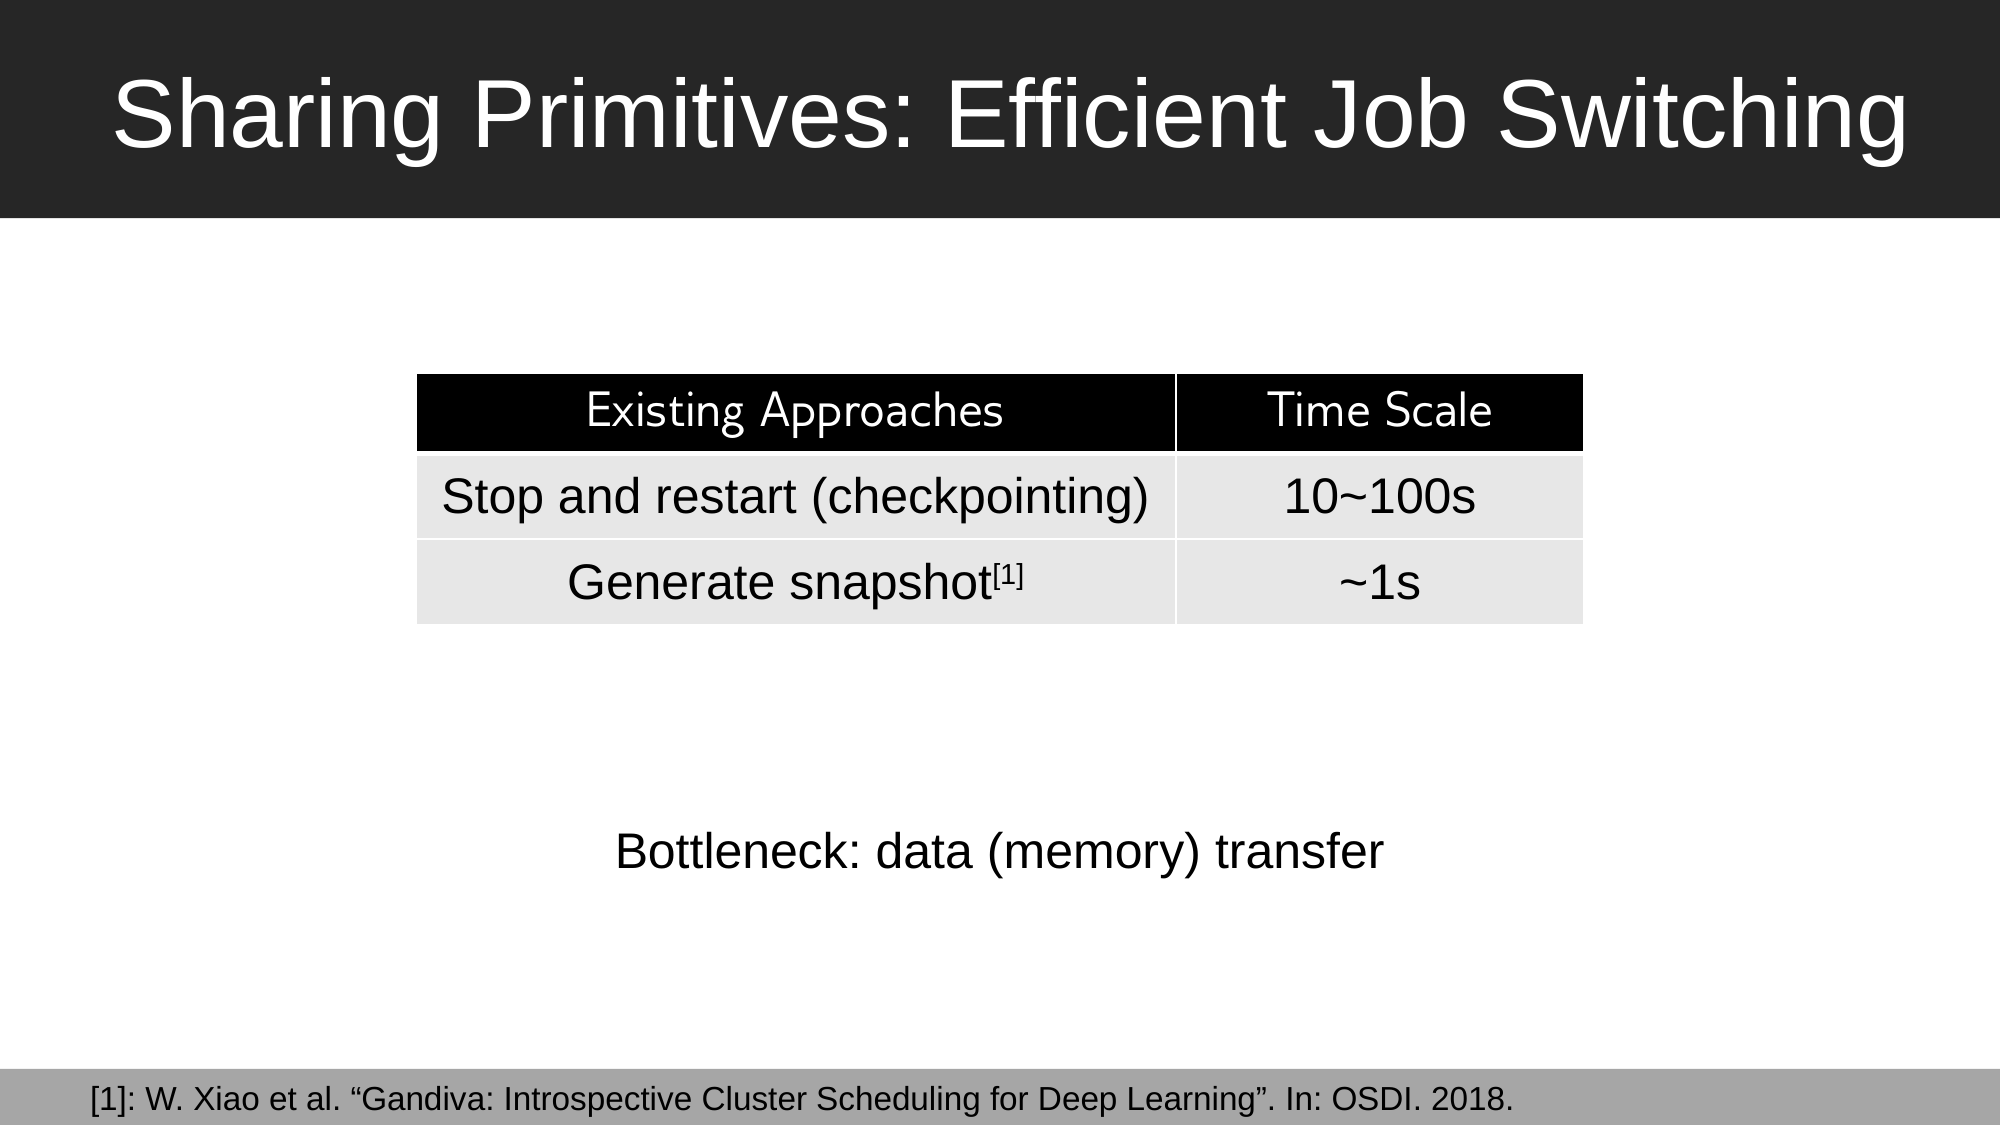

# Sharing Primitives: Efficient Job Switching
| Existing Approaches | Time Scale |
| --- | --- |
| Stop and restart (checkpointing) | 10~100s |
| Generate snapshot[1] | ~1s |
Deep Learning Frameworks
Bottleneck: data (memory) transfer
[1]: W. Xiao et al. “Gandiva: Introspective Cluster Scheduling for Deep Learning”. In: OSDI. 2018.
16